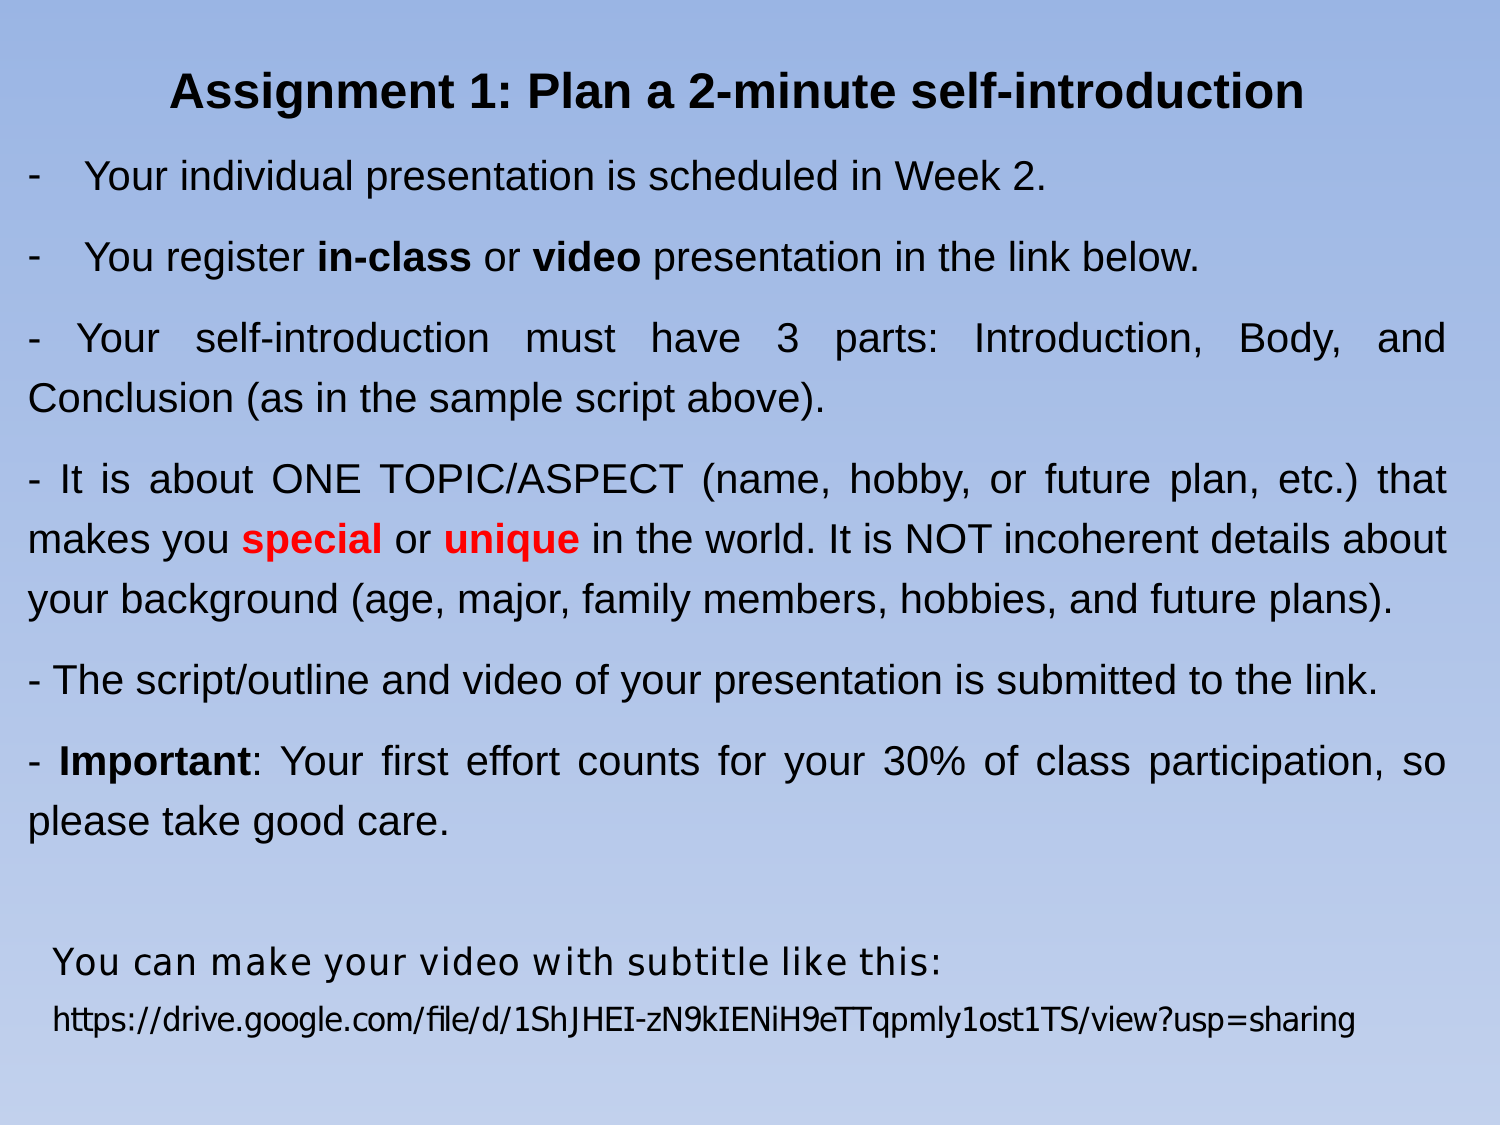

Assignment 1: Plan a 2-minute self-introduction
Your individual presentation is scheduled in Week 2.
You register in-class or video presentation in the link below.
- Your self-introduction must have 3 parts: Introduction, Body, and Conclusion (as in the sample script above).
- It is about ONE TOPIC/ASPECT (name, hobby, or future plan, etc.) that makes you special or unique in the world. It is NOT incoherent details about your background (age, major, family members, hobbies, and future plans).
- The script/outline and video of your presentation is submitted to the link.
- Important: Your first effort counts for your 30% of class participation, so please take good care.
You can make your video with subtitle like this:
https://drive.google.com/file/d/1ShJHEI-zN9kIENiH9eTTqpmly1ost1TS/view?usp=sharing